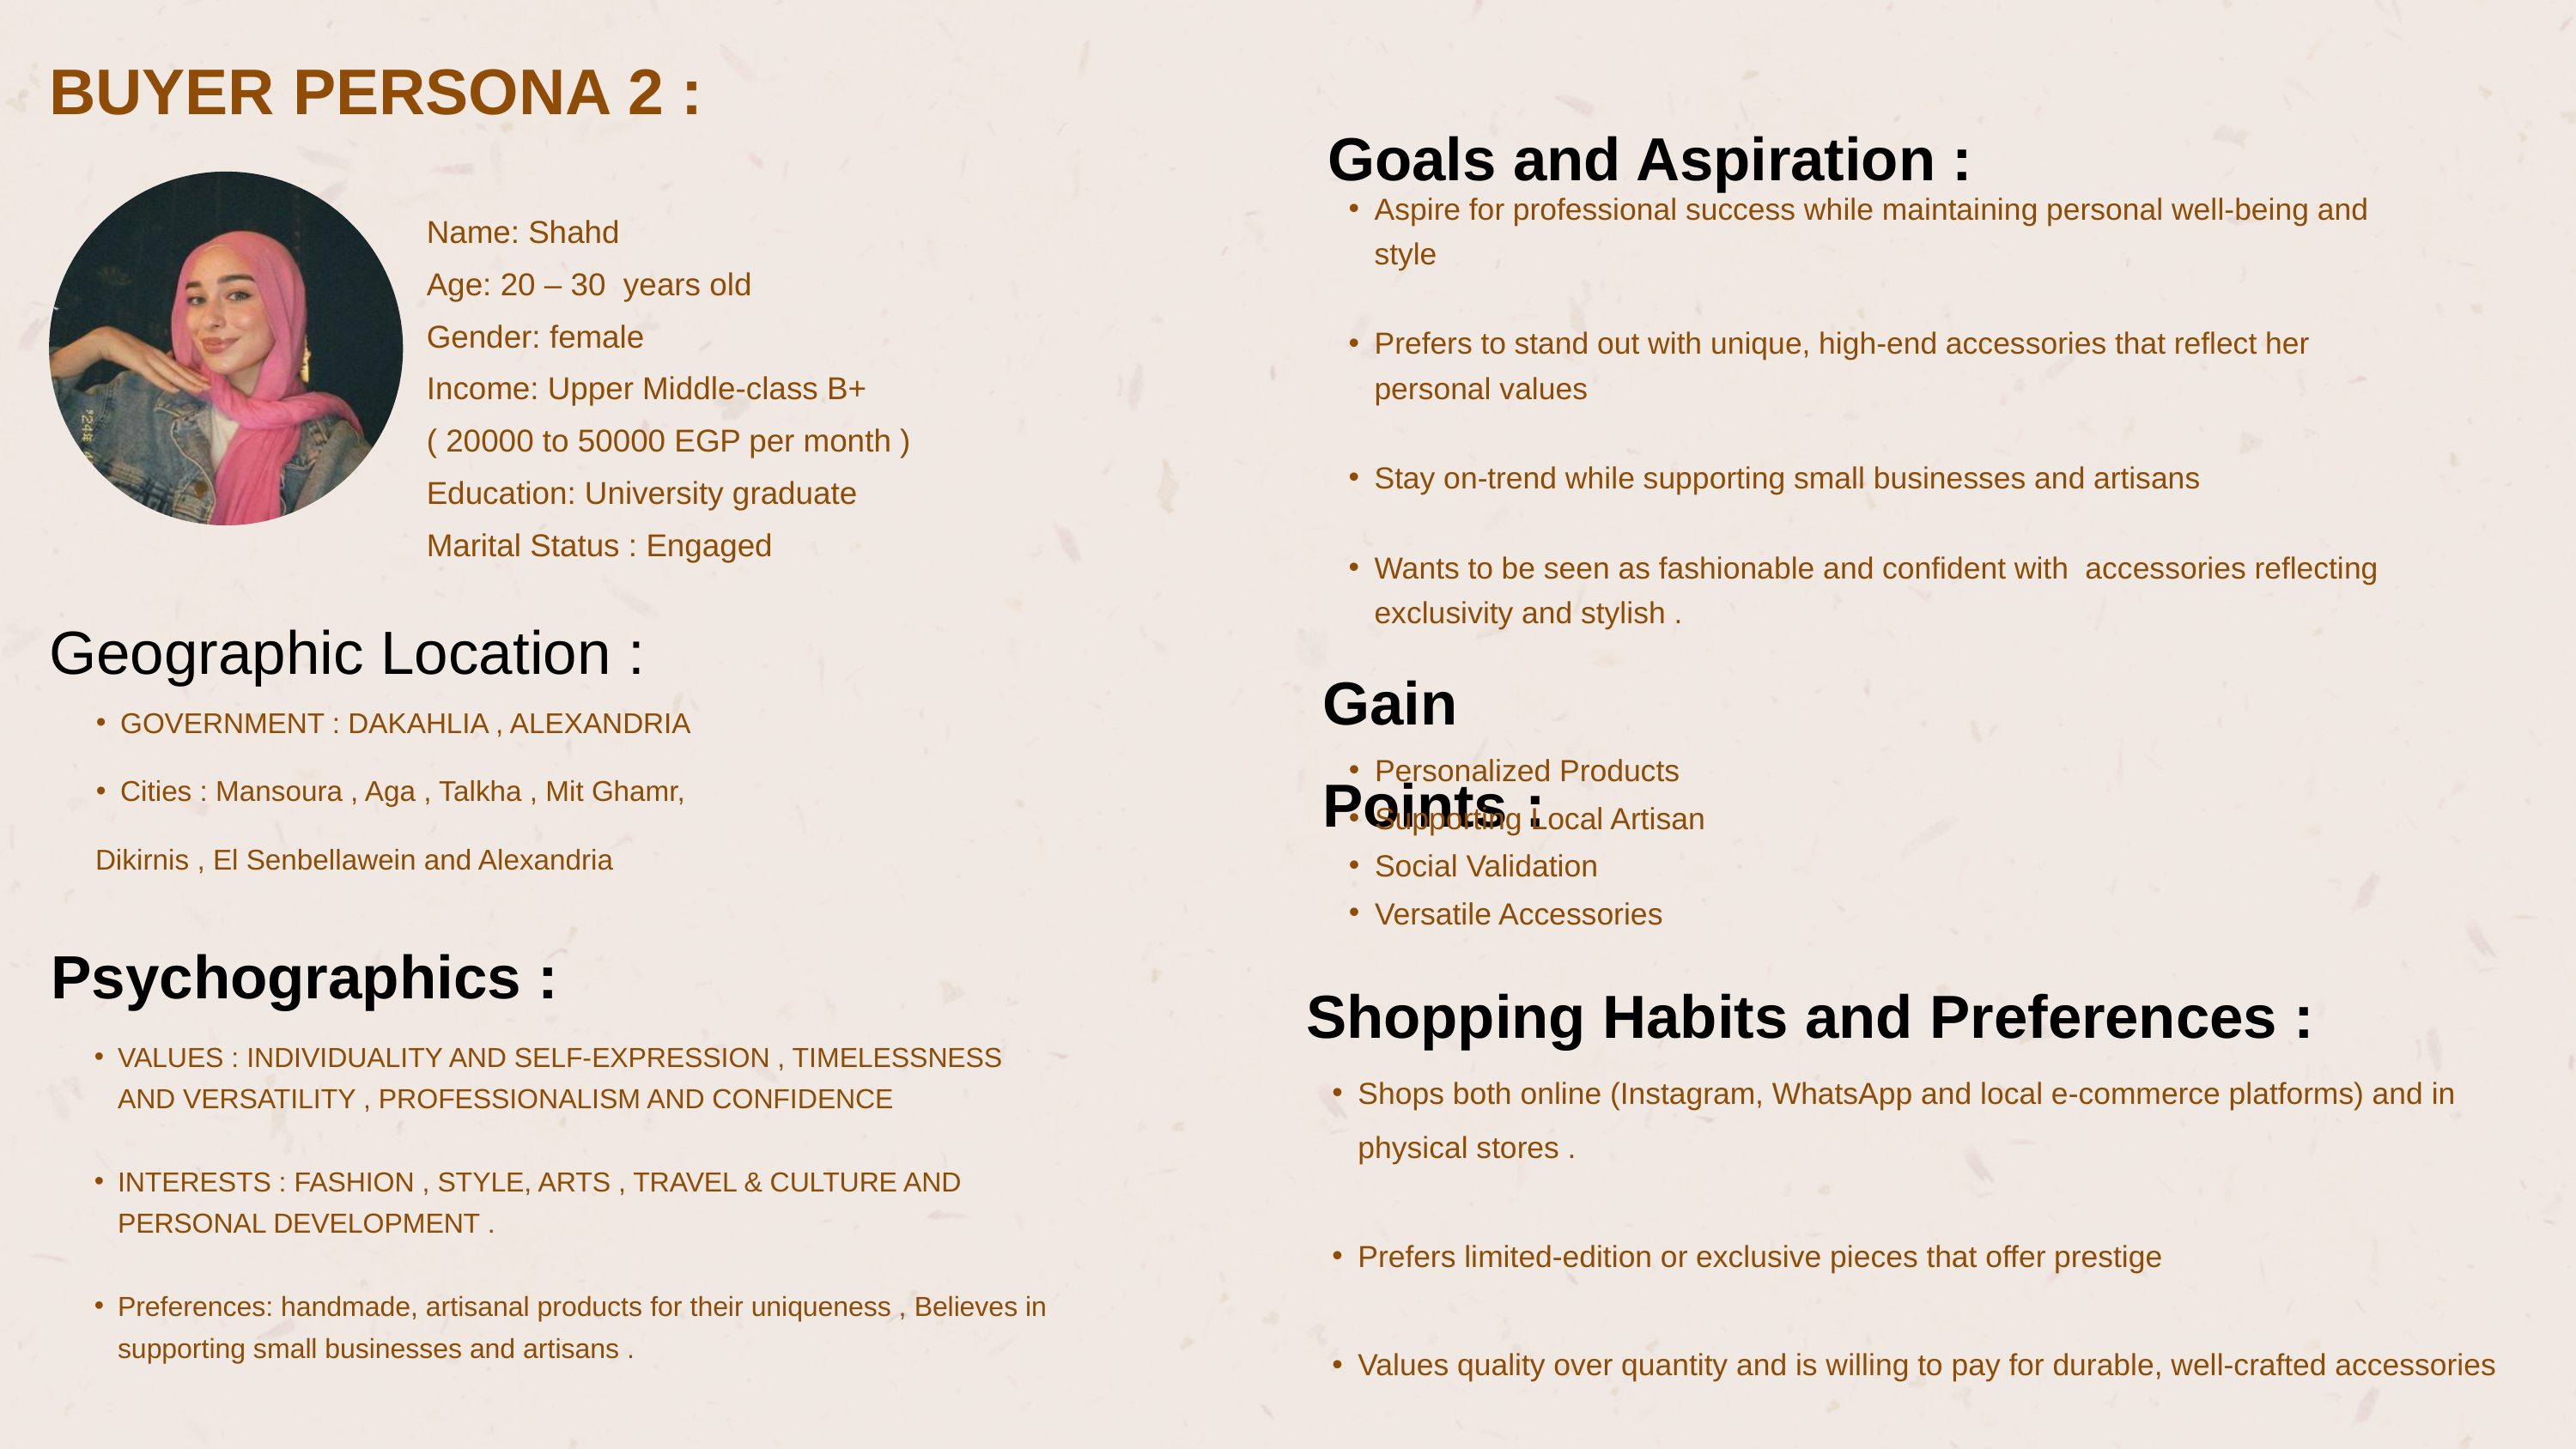

BUYER PERSONA 2 :
Goals and Aspiration :
Aspire for professional success while maintaining personal well-being and style

Prefers to stand out with unique, high-end accessories that reflect her personal values

Stay on-trend while supporting small businesses and artisans

Wants to be seen as fashionable and confident with  accessories reflecting exclusivity and stylish .

Name: Shahd
Age: 20 – 30  years old
Gender: female
Income: Upper Middle-class B+
( 20000 to 50000 EGP per month )
Education: University graduate
Marital Status : Engaged
Geographic Location :
GOVERNMENT : DAKAHLIA , ALEXANDRIA

Cities : Mansoura , Aga , Talkha , Mit Ghamr,

   Dikirnis , El Senbellawein and Alexandria
Gain Points :
Personalized Products
Supporting Local Artisan
Social Validation
Versatile Accessories
Psychographics :
VALUES : INDIVIDUALITY AND SELF-EXPRESSION , TIMELESSNESS AND VERSATILITY , PROFESSIONALISM AND CONFIDENCE

INTERESTS : FASHION , STYLE, ARTS , TRAVEL & CULTURE AND PERSONAL DEVELOPMENT .

Preferences: handmade, artisanal products for their uniqueness , Believes in supporting small businesses and artisans .

Shopping Habits and Preferences :
Shops both online (Instagram, WhatsApp and local e-commerce platforms) and in physical stores .

Prefers limited-edition or exclusive pieces that offer prestige

Values quality over quantity and is willing to pay for durable, well-crafted accessories